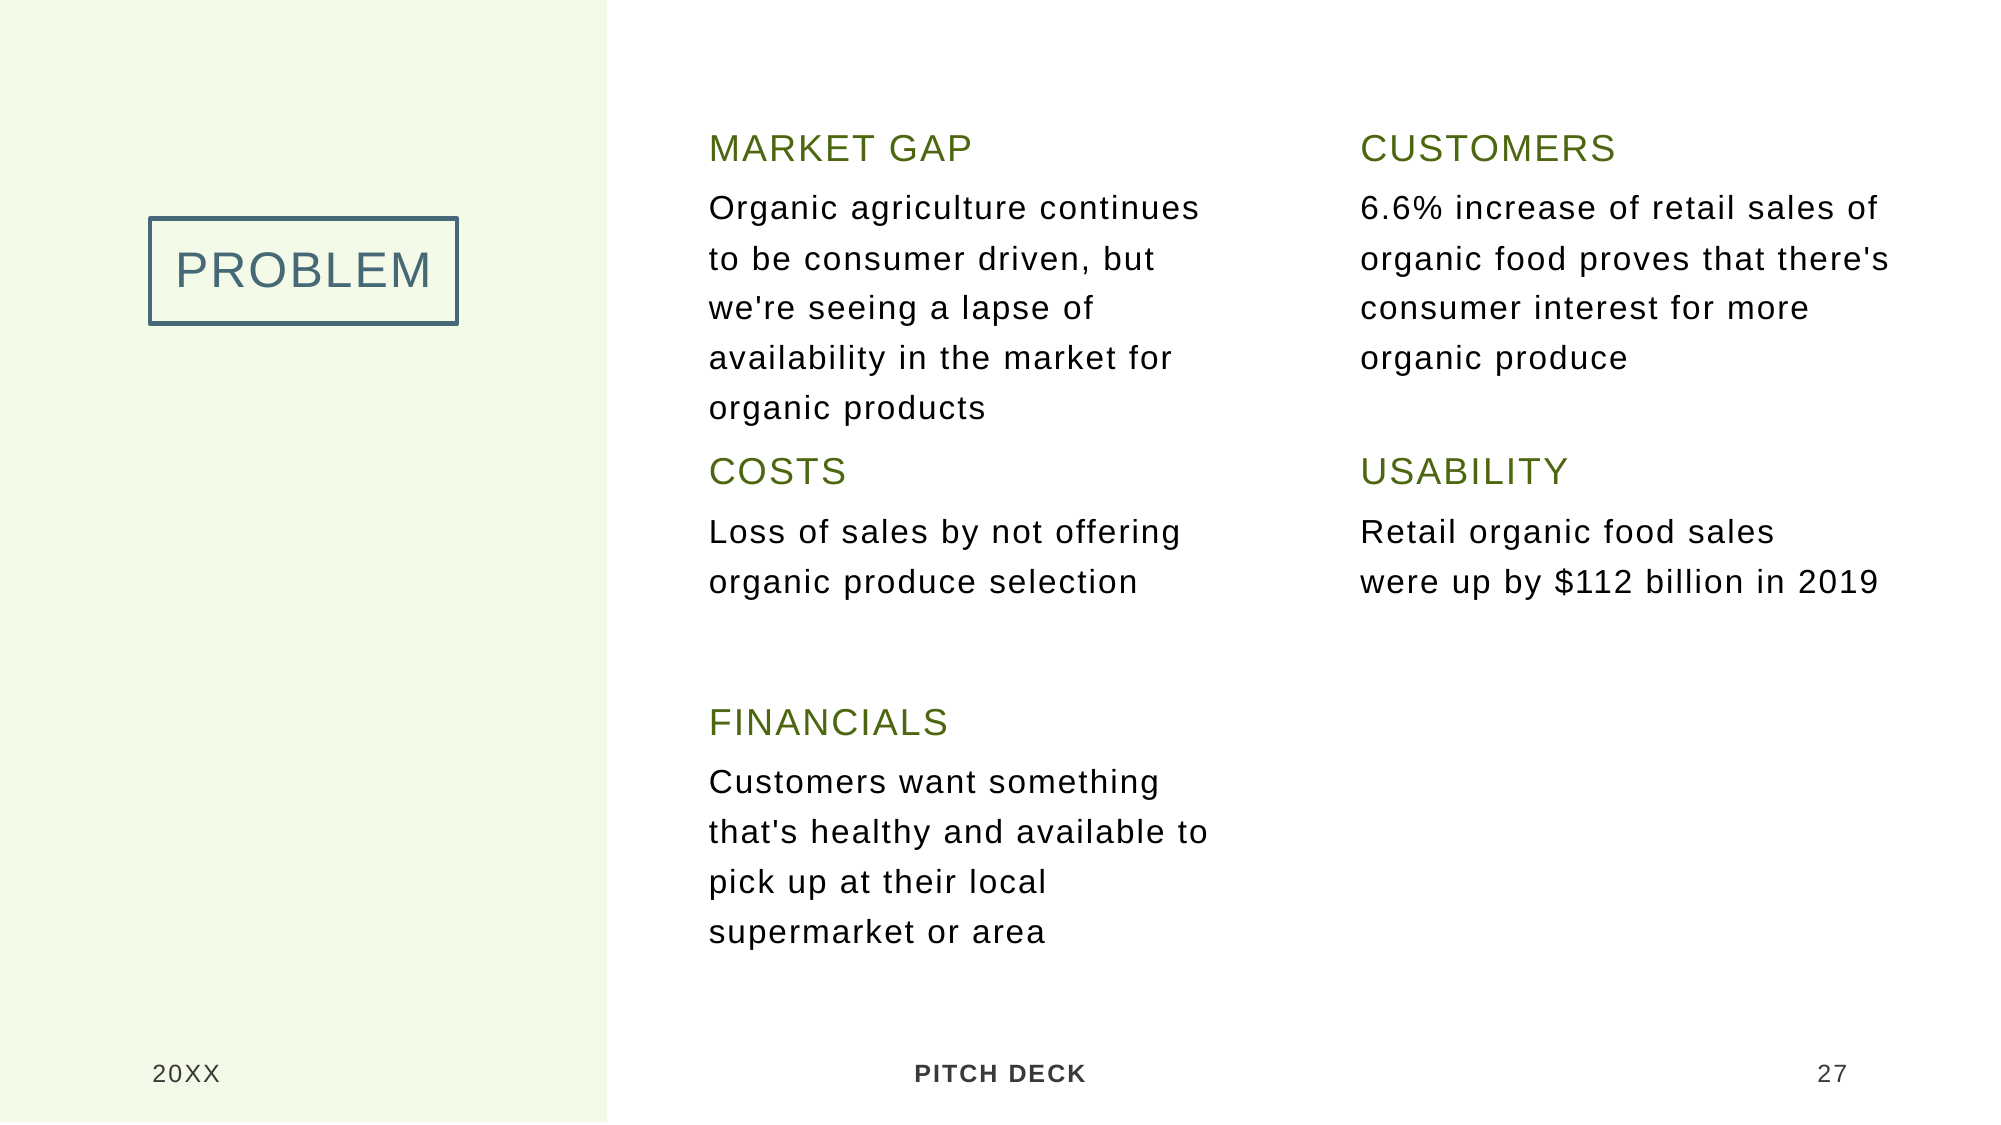

Market gap
Customers
Organic agriculture continues to be consumer driven, but we're seeing a lapse of availability in the market for organic products
6.6% increase of retail sales of organic food proves that there's consumer interest for more organic produce
# problem
Costs
Usability
Loss of sales by not offering organic produce selection
Retail organic food sales were up by $112 billion in 2019
Financials
Customers want something that's healthy and available to pick up at their local supermarket or area
20XX
Pitch deck
27